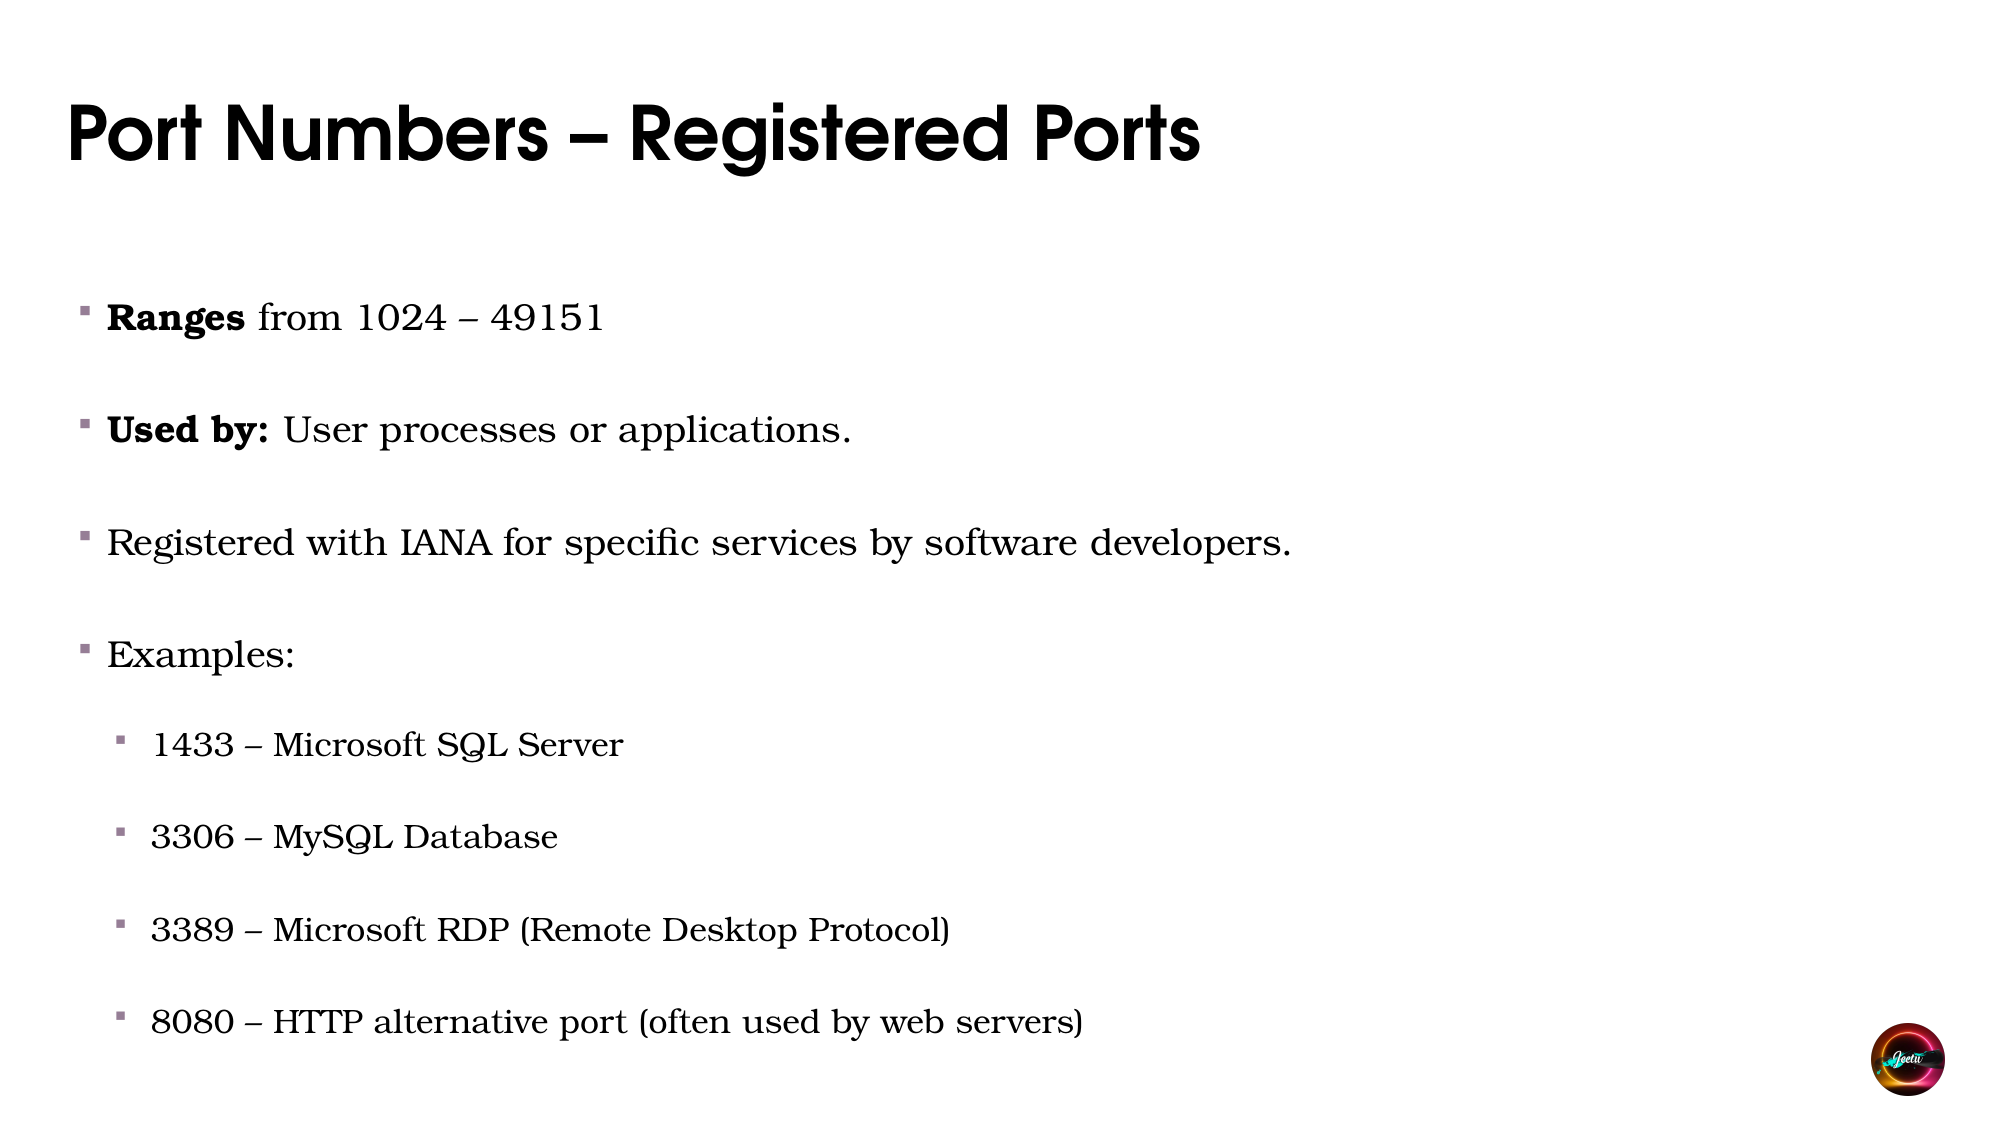

# Port Numbers – Registered Ports
Ranges from 1024 – 49151
Used by: User processes or applications.
Registered with IANA for specific services by software developers.
Examples:
1433 – Microsoft SQL Server
3306 – MySQL Database
3389 – Microsoft RDP (Remote Desktop Protocol)
8080 – HTTP alternative port (often used by web servers)